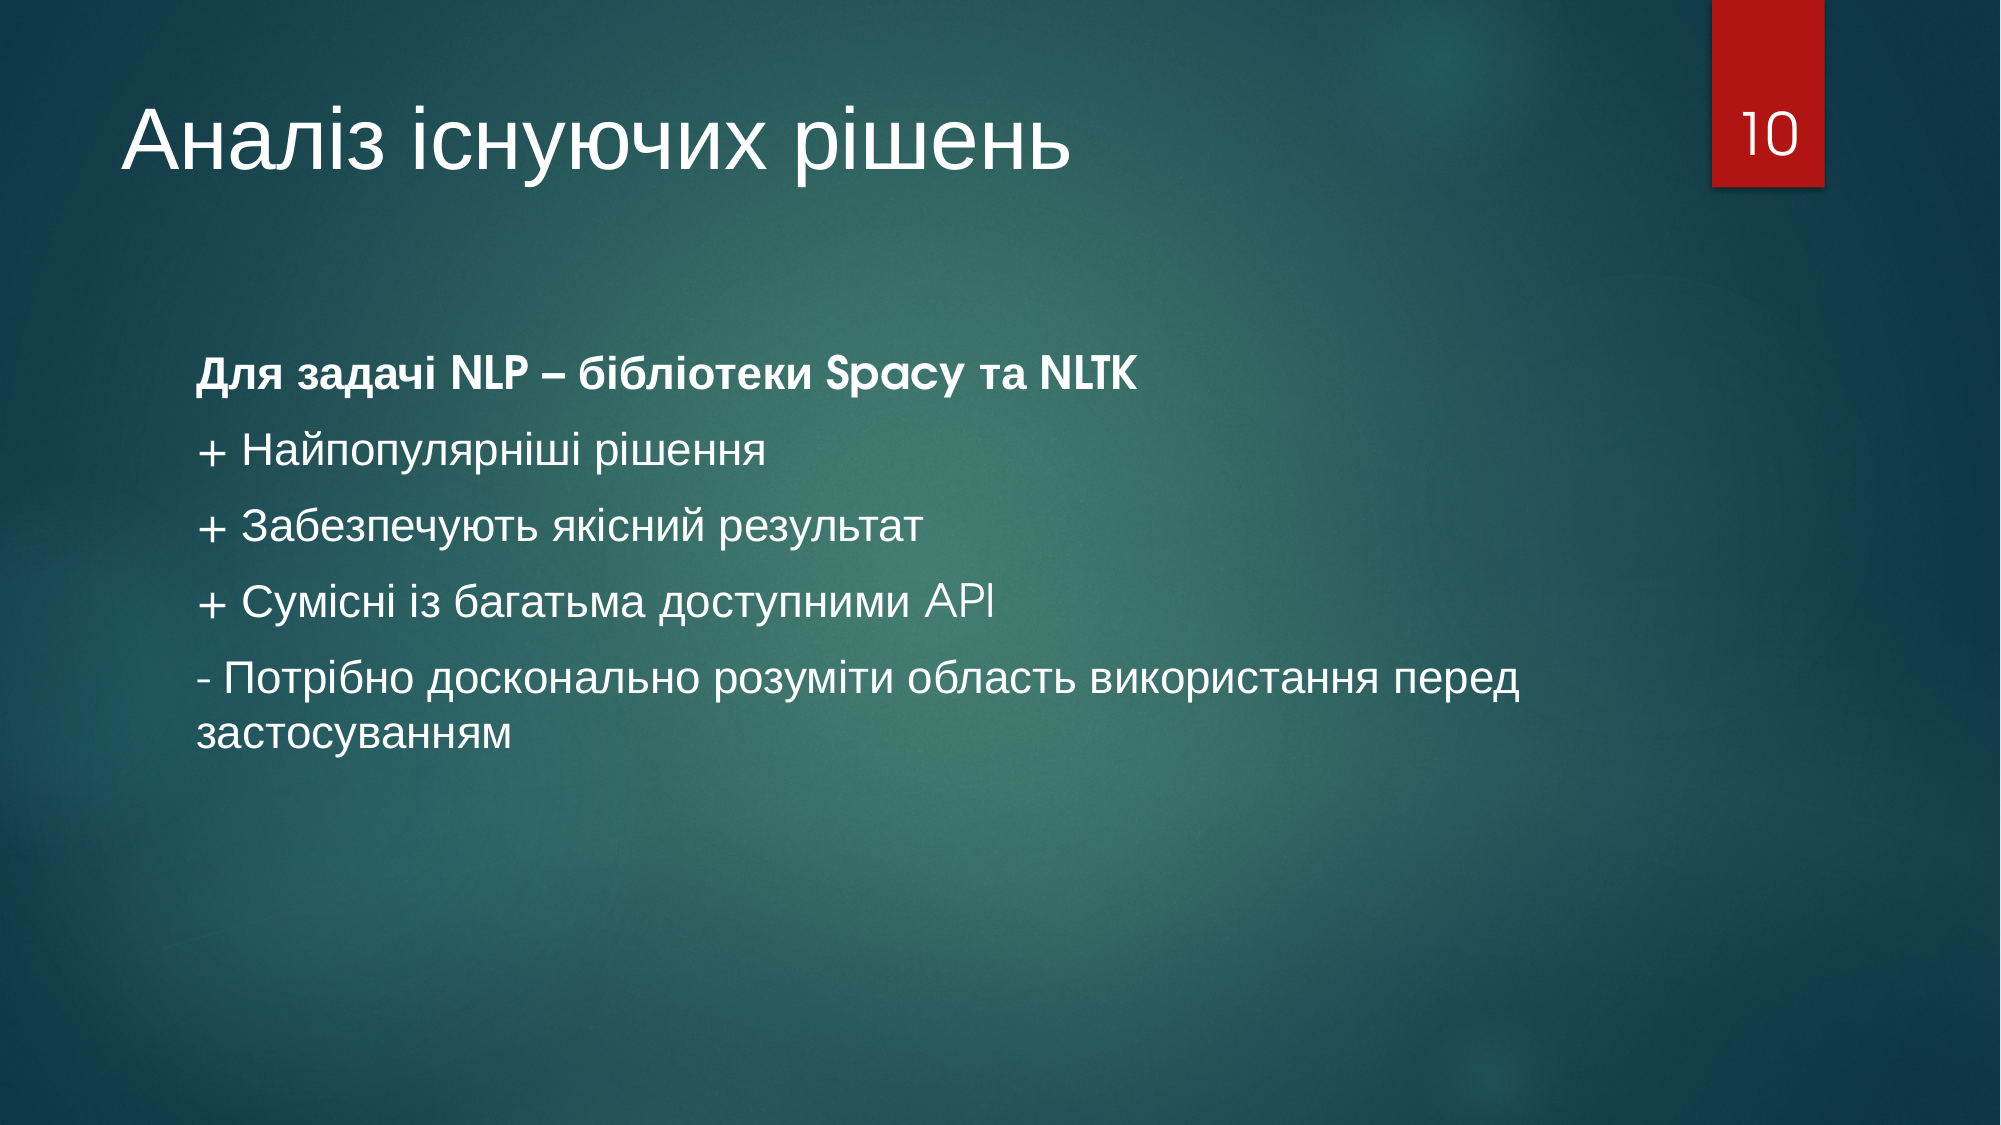

10
# Аналіз існуючих рішень
Для задачі NLP – бібліотеки Spacy та NLTK
+ Найпопулярніші рішення
+ Забезпечують якісний результат
+ Сумісні із багатьма доступними API
- Потрібно досконально розуміти область використання перед застосуванням